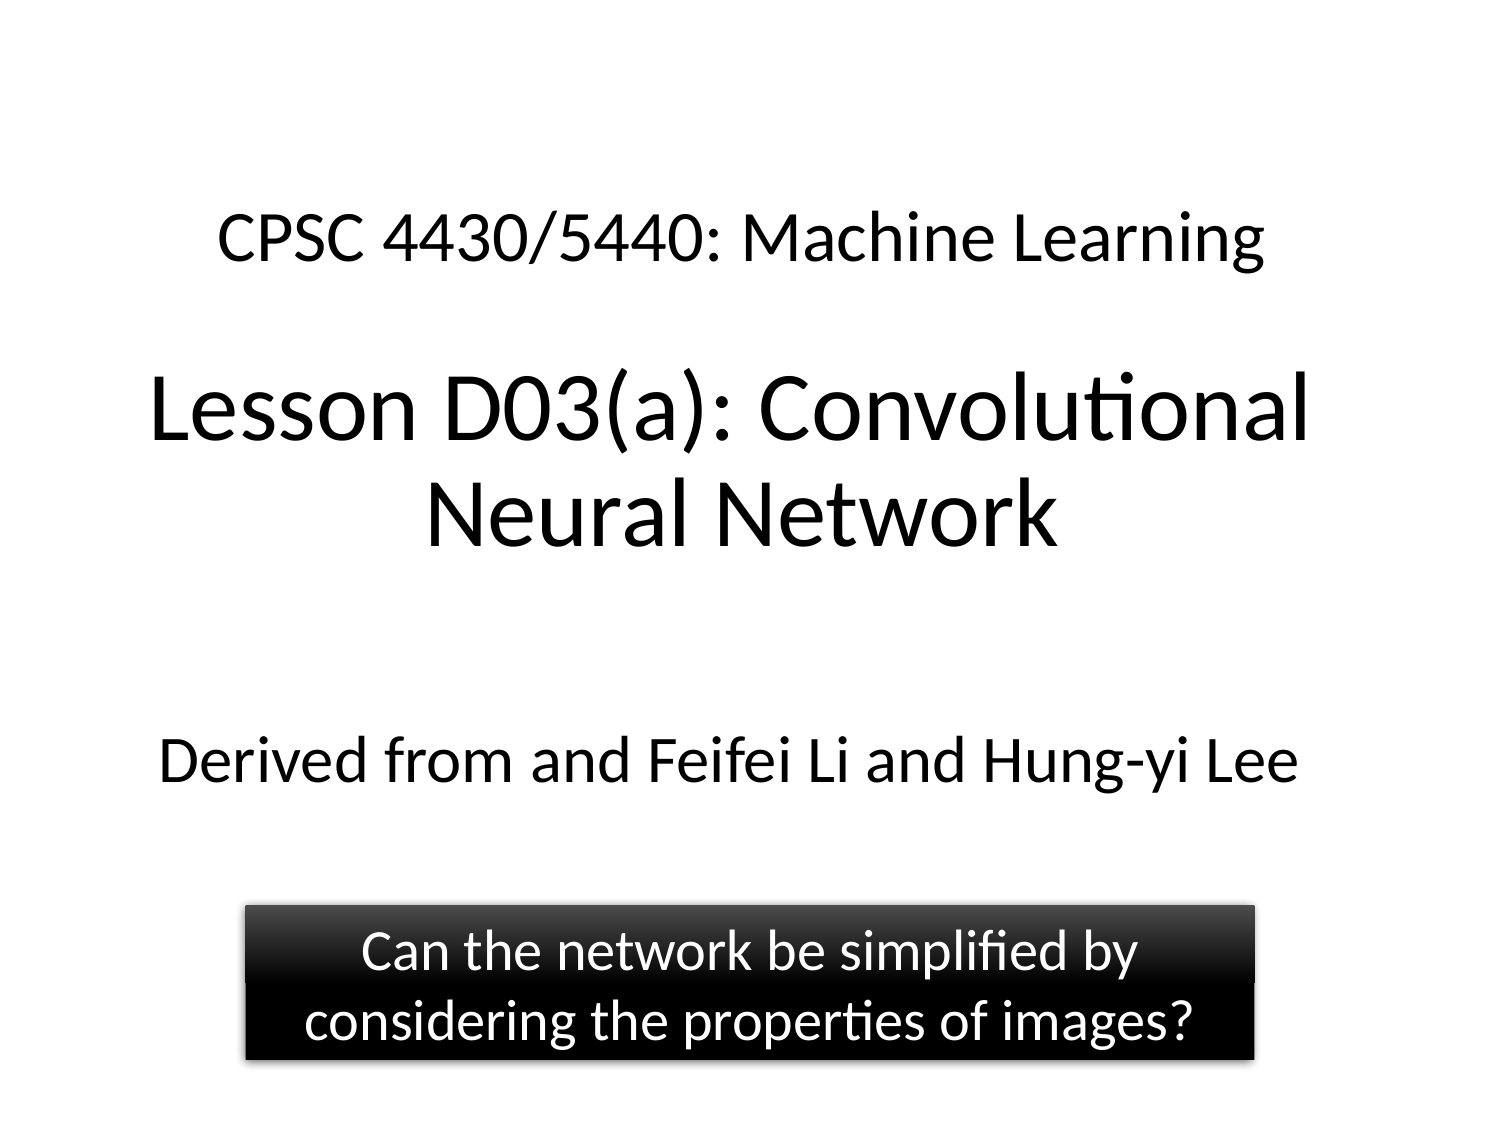

# CPSC 4430/5440: Machine Learning Lesson D03(a): Convolutional Neural Network
Derived from and Feifei Li and Hung-yi Lee
Can the network be simplified by considering the properties of images?